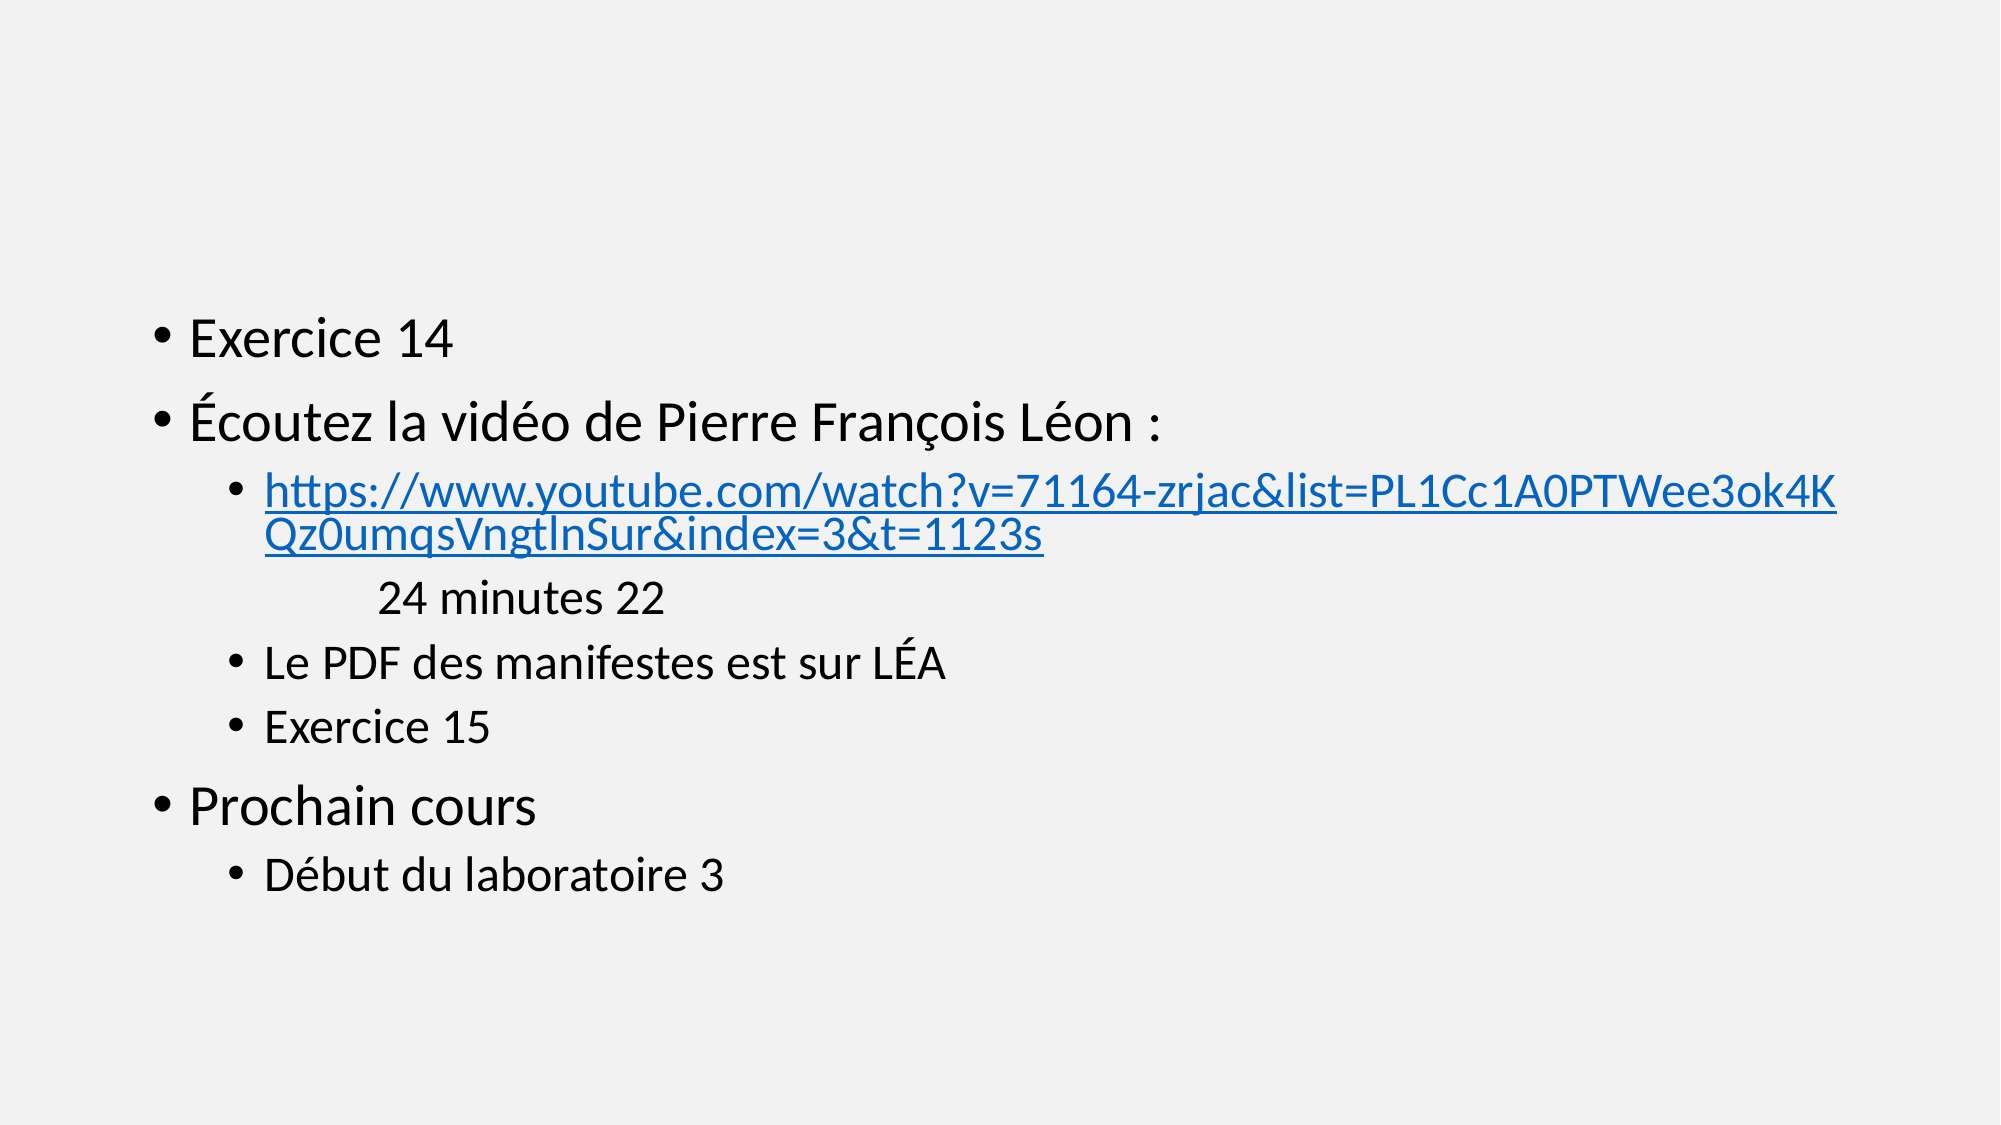

#
Exercice 14
Écoutez la vidéo de Pierre François Léon :
https://www.youtube.com/watch?v=71164-zrjac&list=PL1Cc1A0PTWee3ok4KQz0umqsVngtlnSur&index=3&t=1123s
	24 minutes 22
Le PDF des manifestes est sur LÉA
Exercice 15
Prochain cours
Début du laboratoire 3